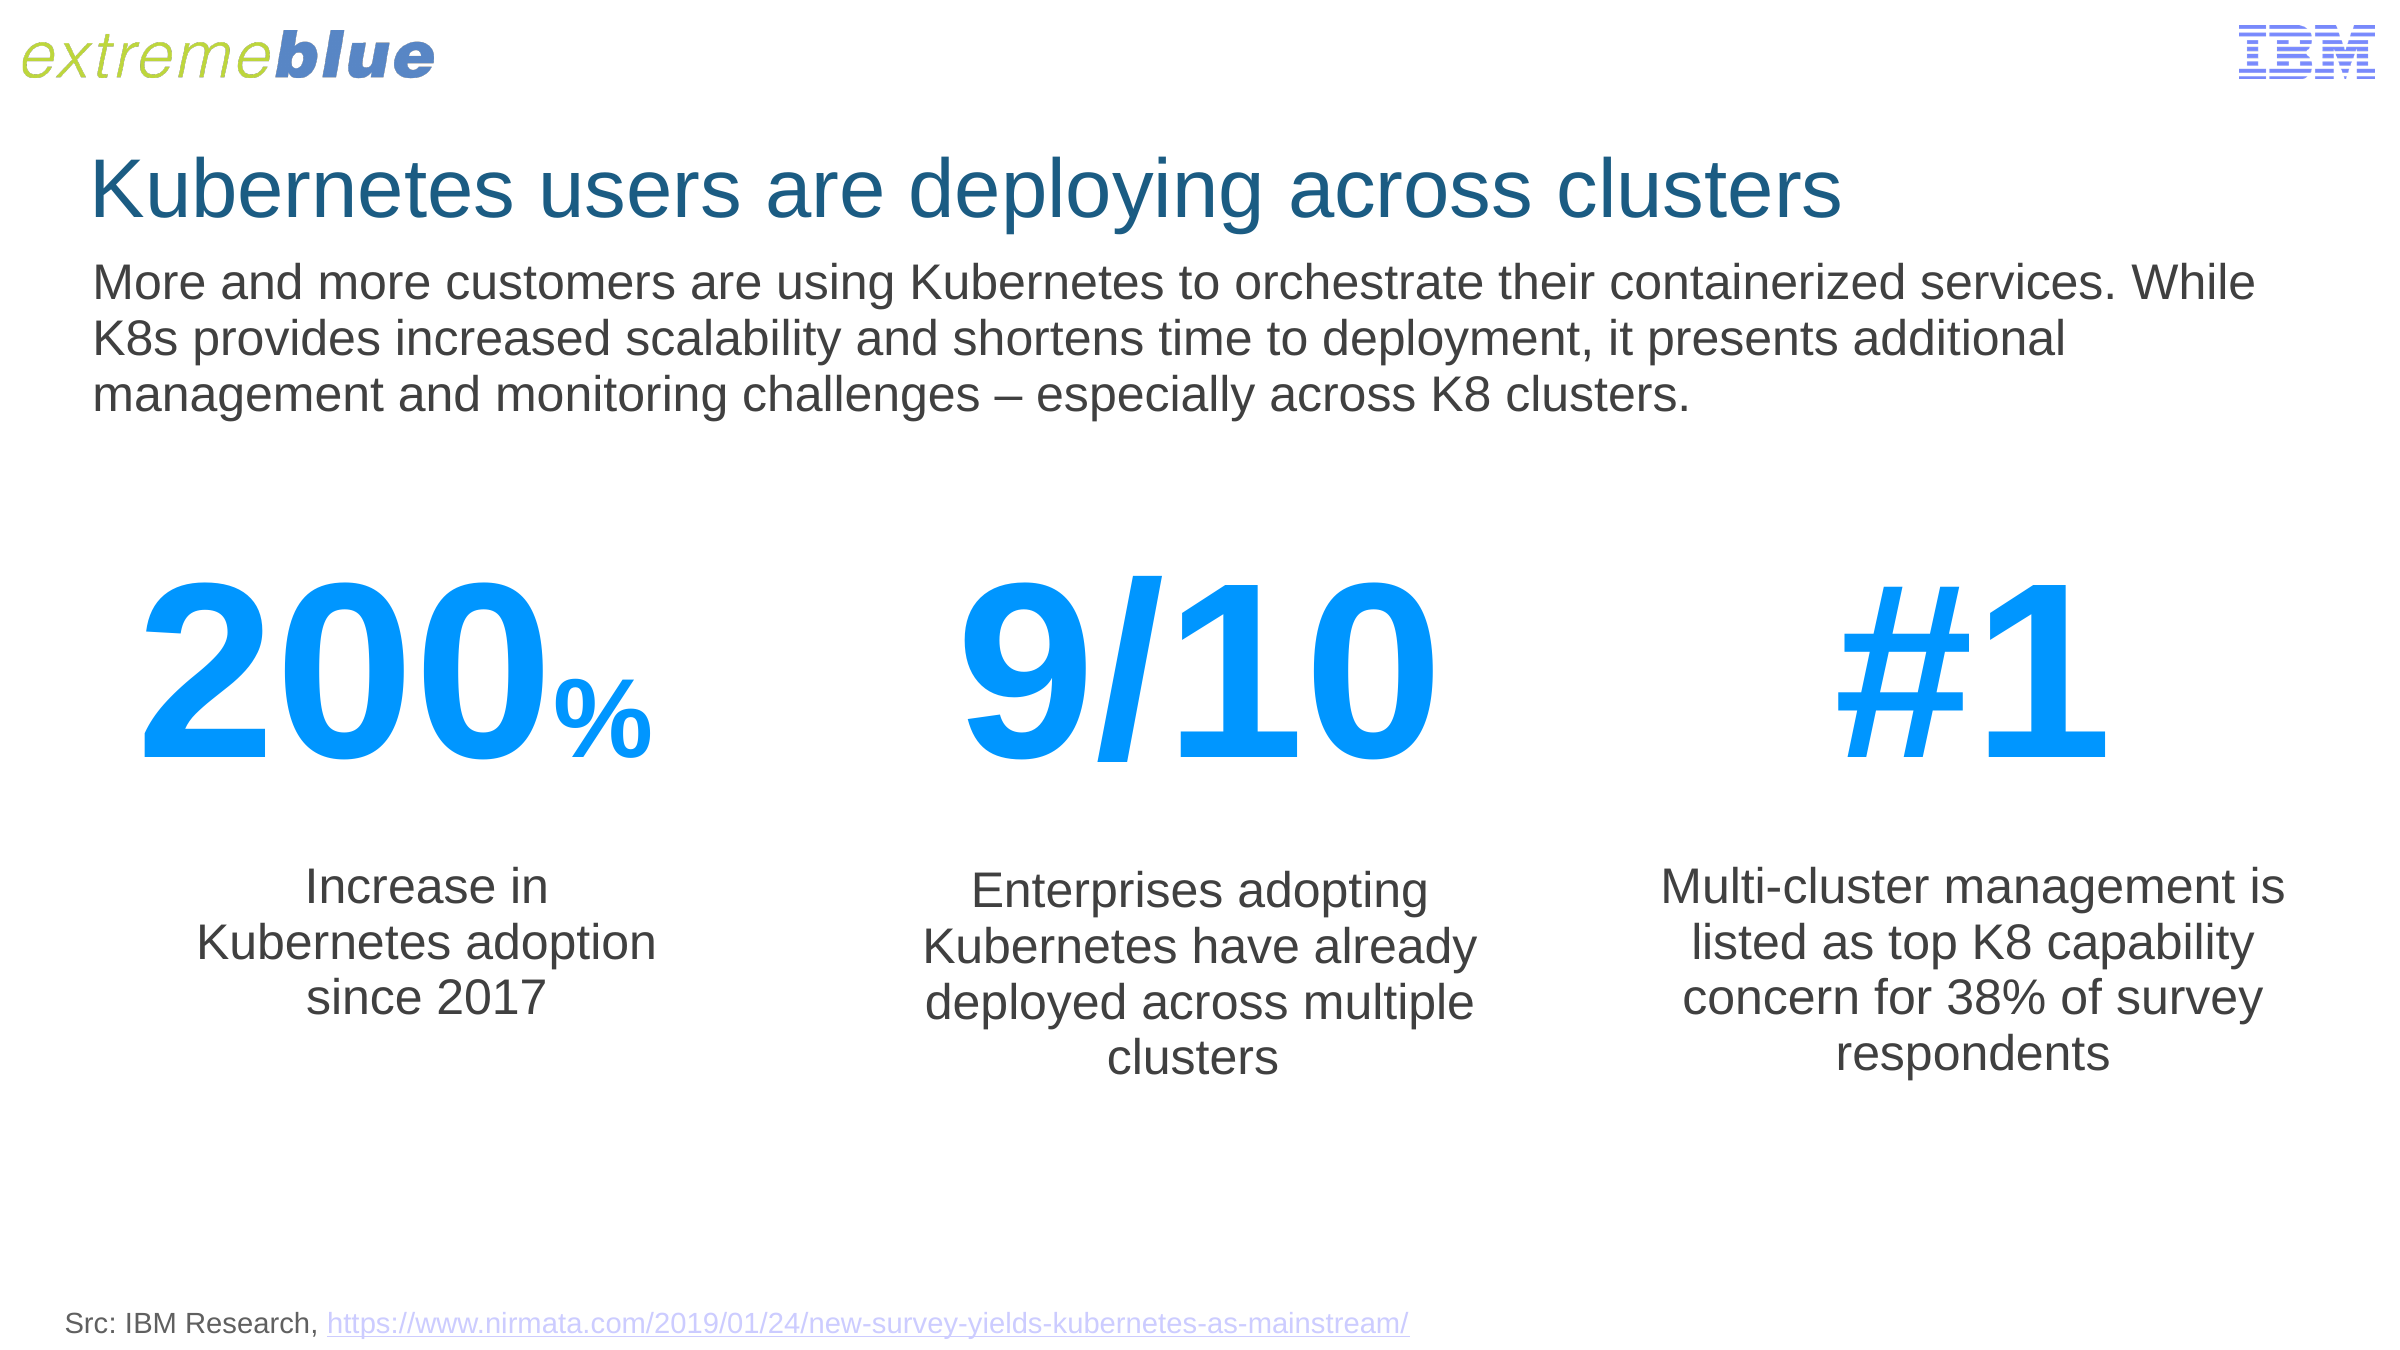

Kubernetes users are deploying across clusters
More and more customers are using Kubernetes to orchestrate their containerized services. While K8s provides increased scalability and shortens time to deployment, it presents additional management and monitoring challenges – especially across K8 clusters.
200%
9/10
#1
Increase in Kubernetes adoption since 2017
Multi-cluster management is listed as top K8 capability concern for 38% of survey respondents
Enterprises adopting Kubernetes have already deployed across multiple clusters
Src: IBM Research, https://www.nirmata.com/2019/01/24/new-survey-yields-kubernetes-as-mainstream/